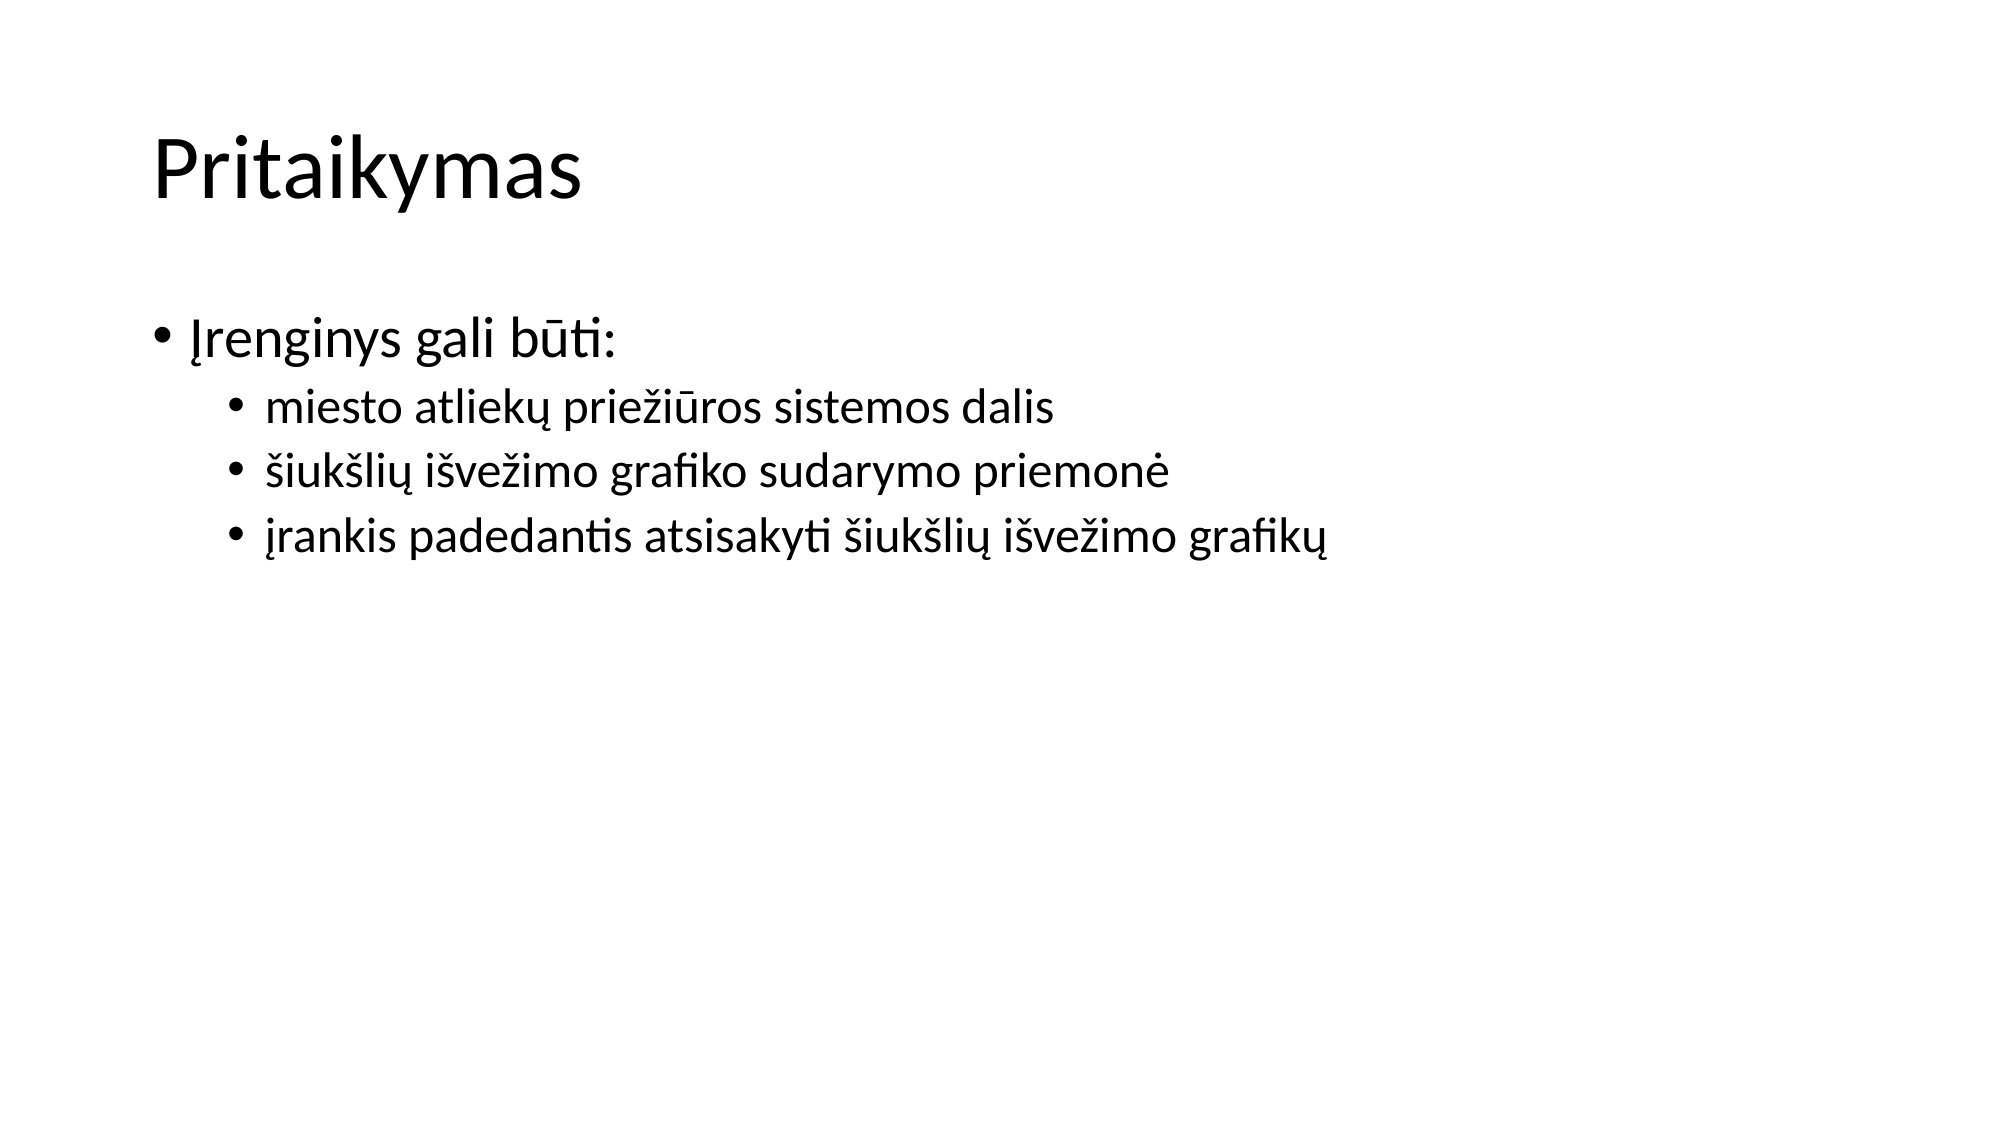

# Pritaikymas
Įrenginys gali būti:
miesto atliekų priežiūros sistemos dalis
šiukšlių išvežimo grafiko sudarymo priemonė
įrankis padedantis atsisakyti šiukšlių išvežimo grafikų